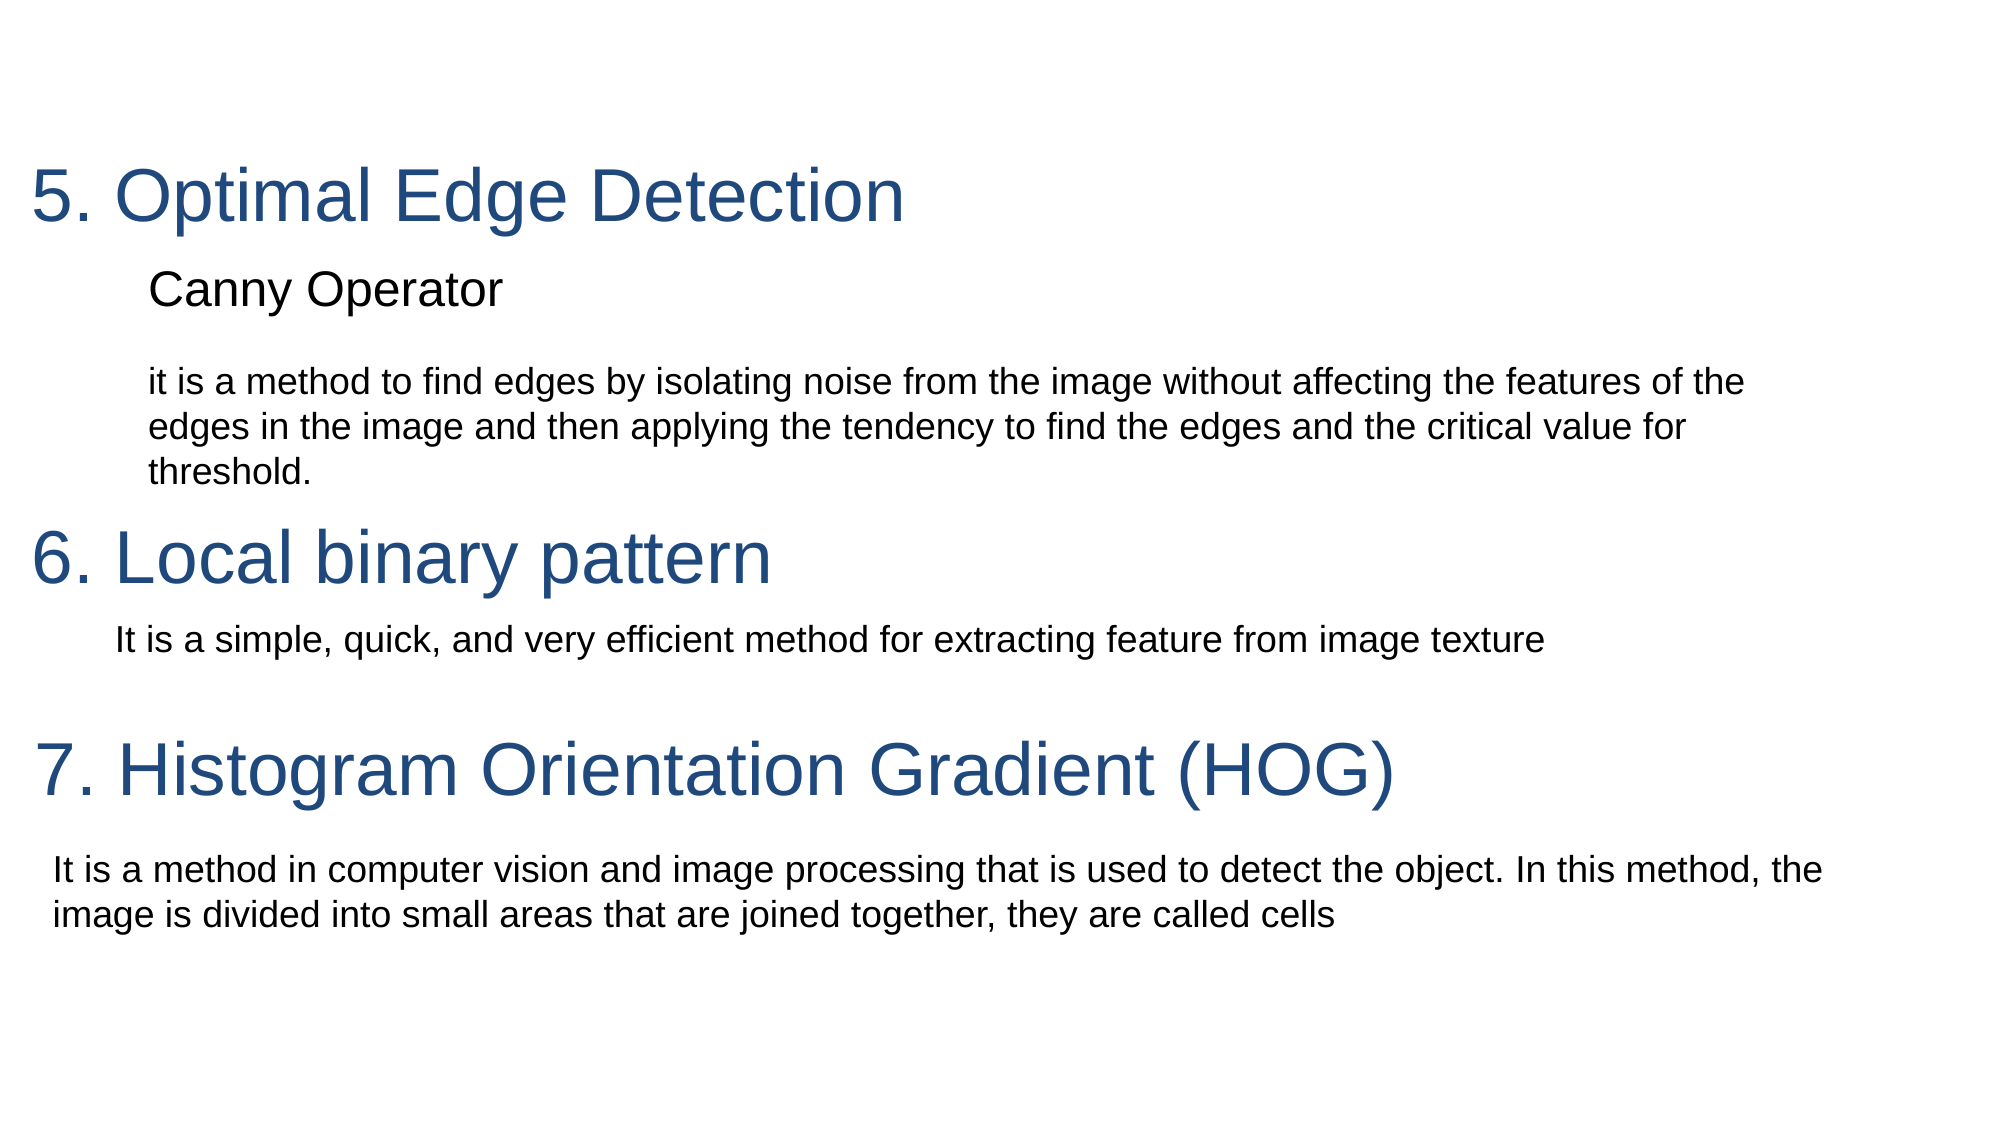

# 5. Optimal Edge Detection
Canny Operator
it is a method to find edges by isolating noise from the image without affecting the features of the edges in the image and then applying the tendency to find the edges and the critical value for threshold.
6. Local binary pattern
It is a simple, quick, and very efficient method for extracting feature from image texture
7. Histogram Orientation Gradient (HOG)

It is a method in computer vision and image processing that is used to detect the object. In this method, the image is divided into small areas that are joined together, they are called cells